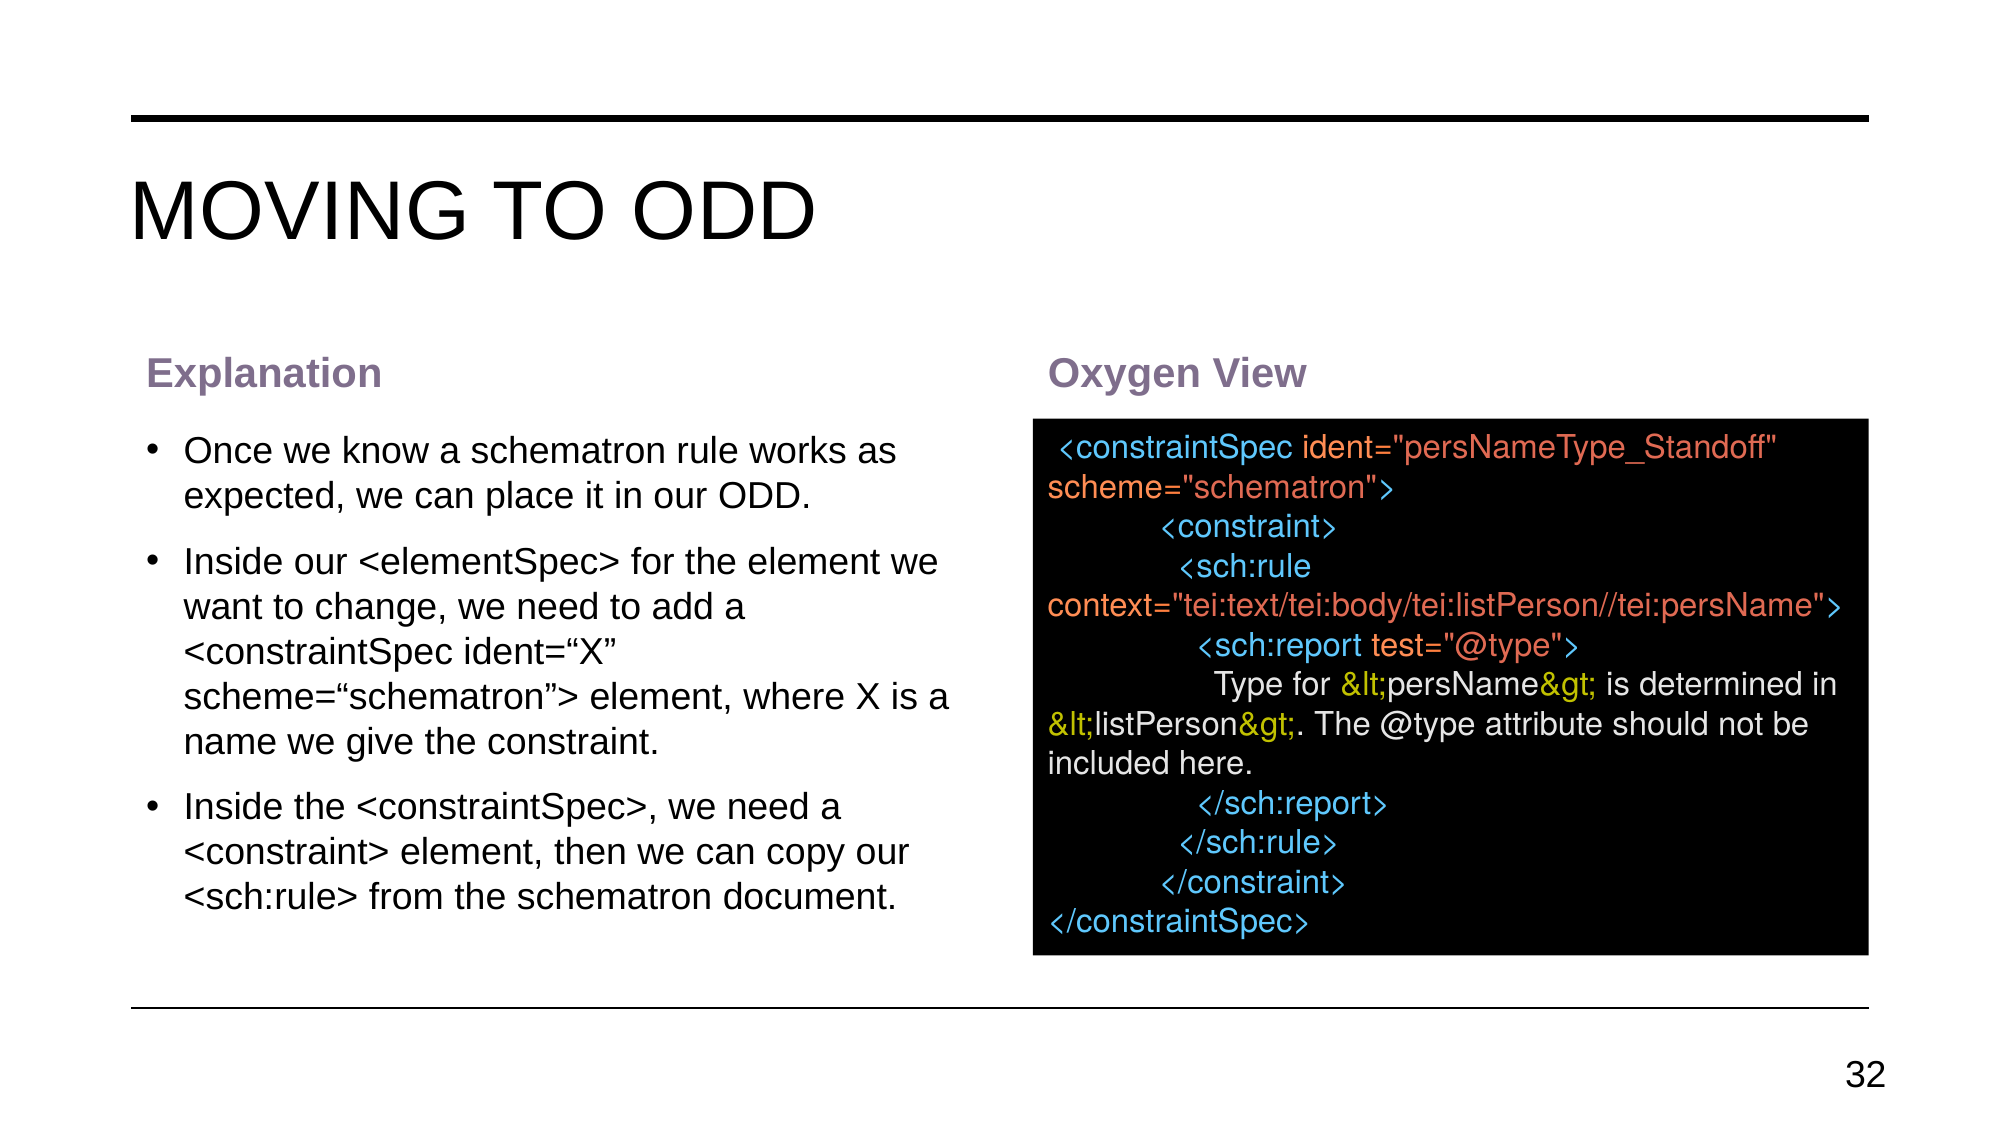

# Moving to ODD
Explanation
Oxygen View
Once we know a schematron rule works as expected, we can place it in our ODD.
Inside our <elementSpec> for the element we want to change, we need to add a <constraintSpec ident=“X” scheme=“schematron”> element, where X is a name we give the constraint.
Inside the <constraintSpec>, we need a <constraint> element, then we can copy our <sch:rule> from the schematron document.
 <constraintSpec ident="persNameType_Standoff" scheme="schematron">
            <constraint>
              <sch:rule context="tei:text/tei:body/tei:listPerson//tei:persName">
                <sch:report test="@type">
                  Type for &lt;persName&gt; is determined in &lt;listPerson&gt;. The @type attribute should not be included here.
                </sch:report>
              </sch:rule>
            </constraint>
</constraintSpec>

32